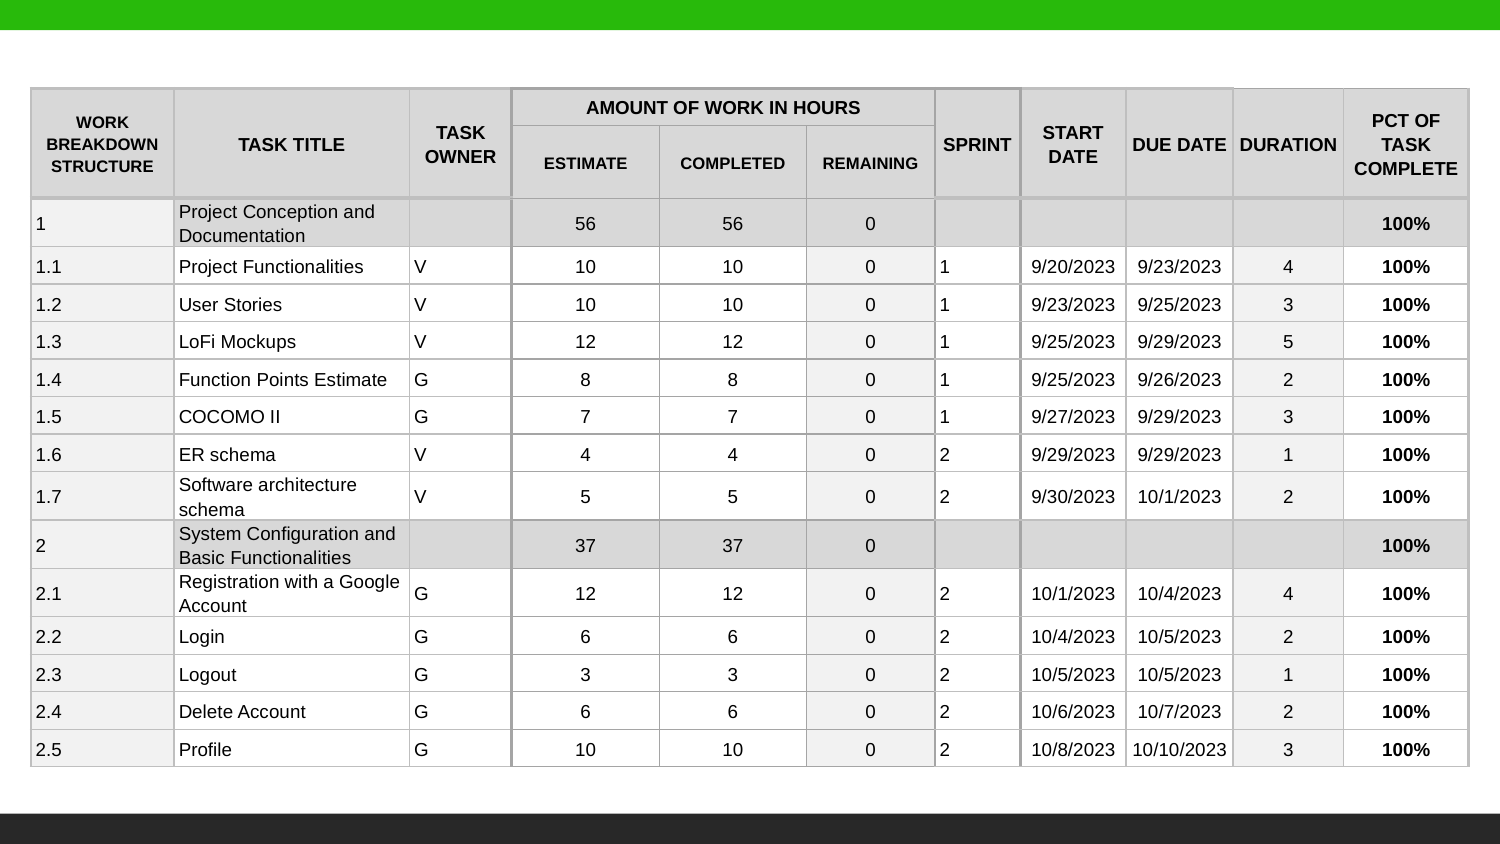

| WORK BREAKDOWN STRUCTURE | TASK TITLE | TASK OWNER | AMOUNT OF WORK IN HOURS |  |  | SPRINT | START DATE | DUE DATE | DURATION | PCT OF TASK COMPLETE |
| --- | --- | --- | --- | --- | --- | --- | --- | --- | --- | --- |
|  |  |  | ESTIMATE | COMPLETED | REMAINING |  |  |  |  |  |
| 1 | Project Conception and Documentation |  | 56 | 56 | 0 |  |  |  |  | 100% |
| 1.1 | Project Functionalities | V | 10 | 10 | 0 | 1 | 9/20/2023 | 9/23/2023 | 4 | 100% |
| 1.2 | User Stories | V | 10 | 10 | 0 | 1 | 9/23/2023 | 9/25/2023 | 3 | 100% |
| 1.3 | LoFi Mockups | V | 12 | 12 | 0 | 1 | 9/25/2023 | 9/29/2023 | 5 | 100% |
| 1.4 | Function Points Estimate | G | 8 | 8 | 0 | 1 | 9/25/2023 | 9/26/2023 | 2 | 100% |
| 1.5 | COCOMO II | G | 7 | 7 | 0 | 1 | 9/27/2023 | 9/29/2023 | 3 | 100% |
| 1.6 | ER schema | V | 4 | 4 | 0 | 2 | 9/29/2023 | 9/29/2023 | 1 | 100% |
| 1.7 | Software architecture schema | V | 5 | 5 | 0 | 2 | 9/30/2023 | 10/1/2023 | 2 | 100% |
| 2 | System Configuration and Basic Functionalities |  | 37 | 37 | 0 |  |  |  |  | 100% |
| 2.1 | Registration with a Google Account | G | 12 | 12 | 0 | 2 | 10/1/2023 | 10/4/2023 | 4 | 100% |
| 2.2 | Login | G | 6 | 6 | 0 | 2 | 10/4/2023 | 10/5/2023 | 2 | 100% |
| 2.3 | Logout | G | 3 | 3 | 0 | 2 | 10/5/2023 | 10/5/2023 | 1 | 100% |
| 2.4 | Delete Account | G | 6 | 6 | 0 | 2 | 10/6/2023 | 10/7/2023 | 2 | 100% |
| 2.5 | Profile | G | 10 | 10 | 0 | 2 | 10/8/2023 | 10/10/2023 | 3 | 100% |